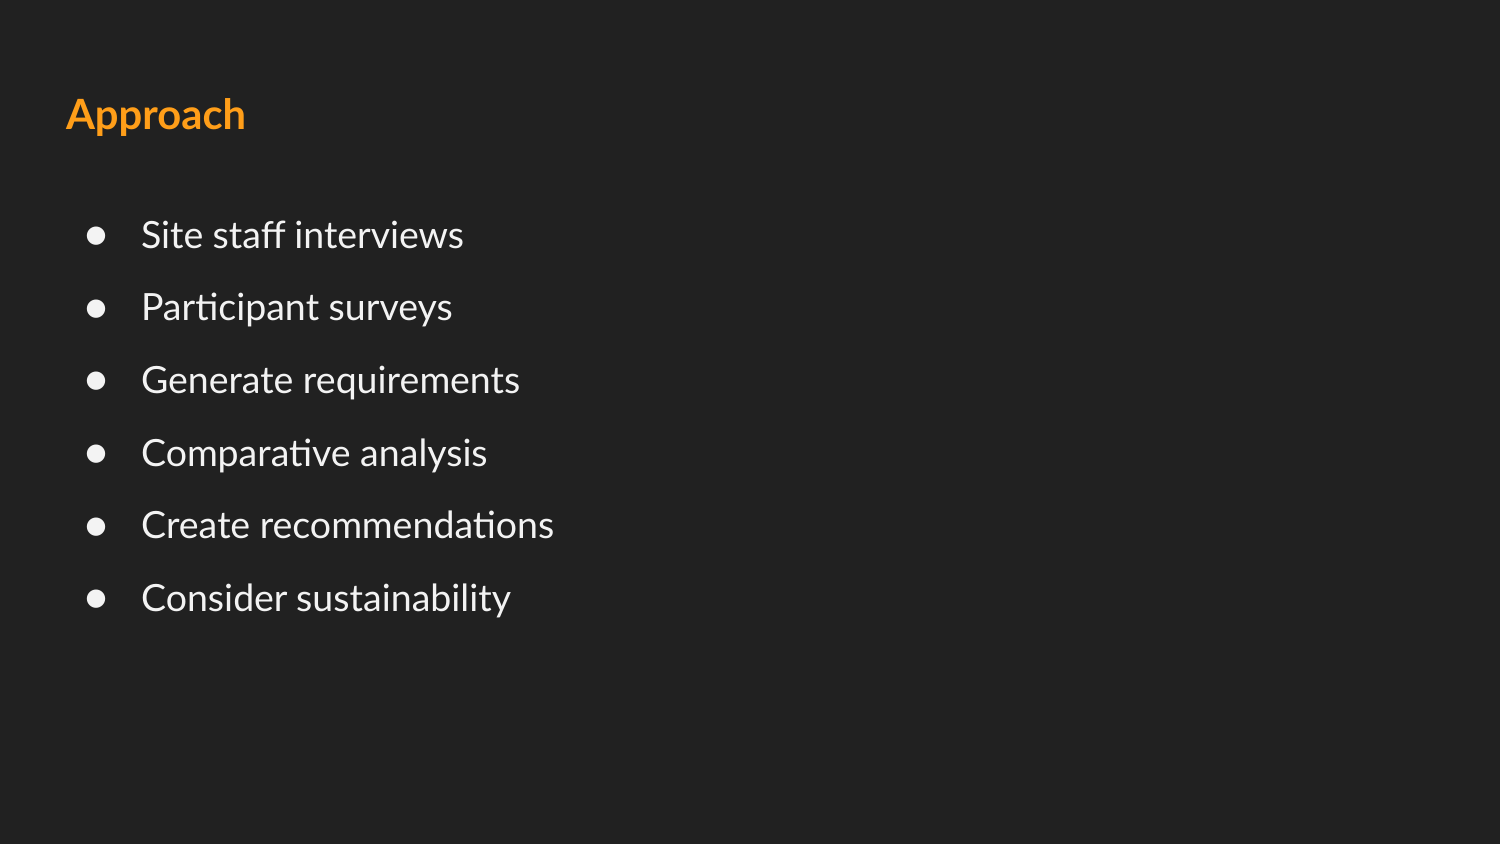

# Approach
Site staff interviews
Participant surveys
Generate requirements
Comparative analysis
Create recommendations
Consider sustainability